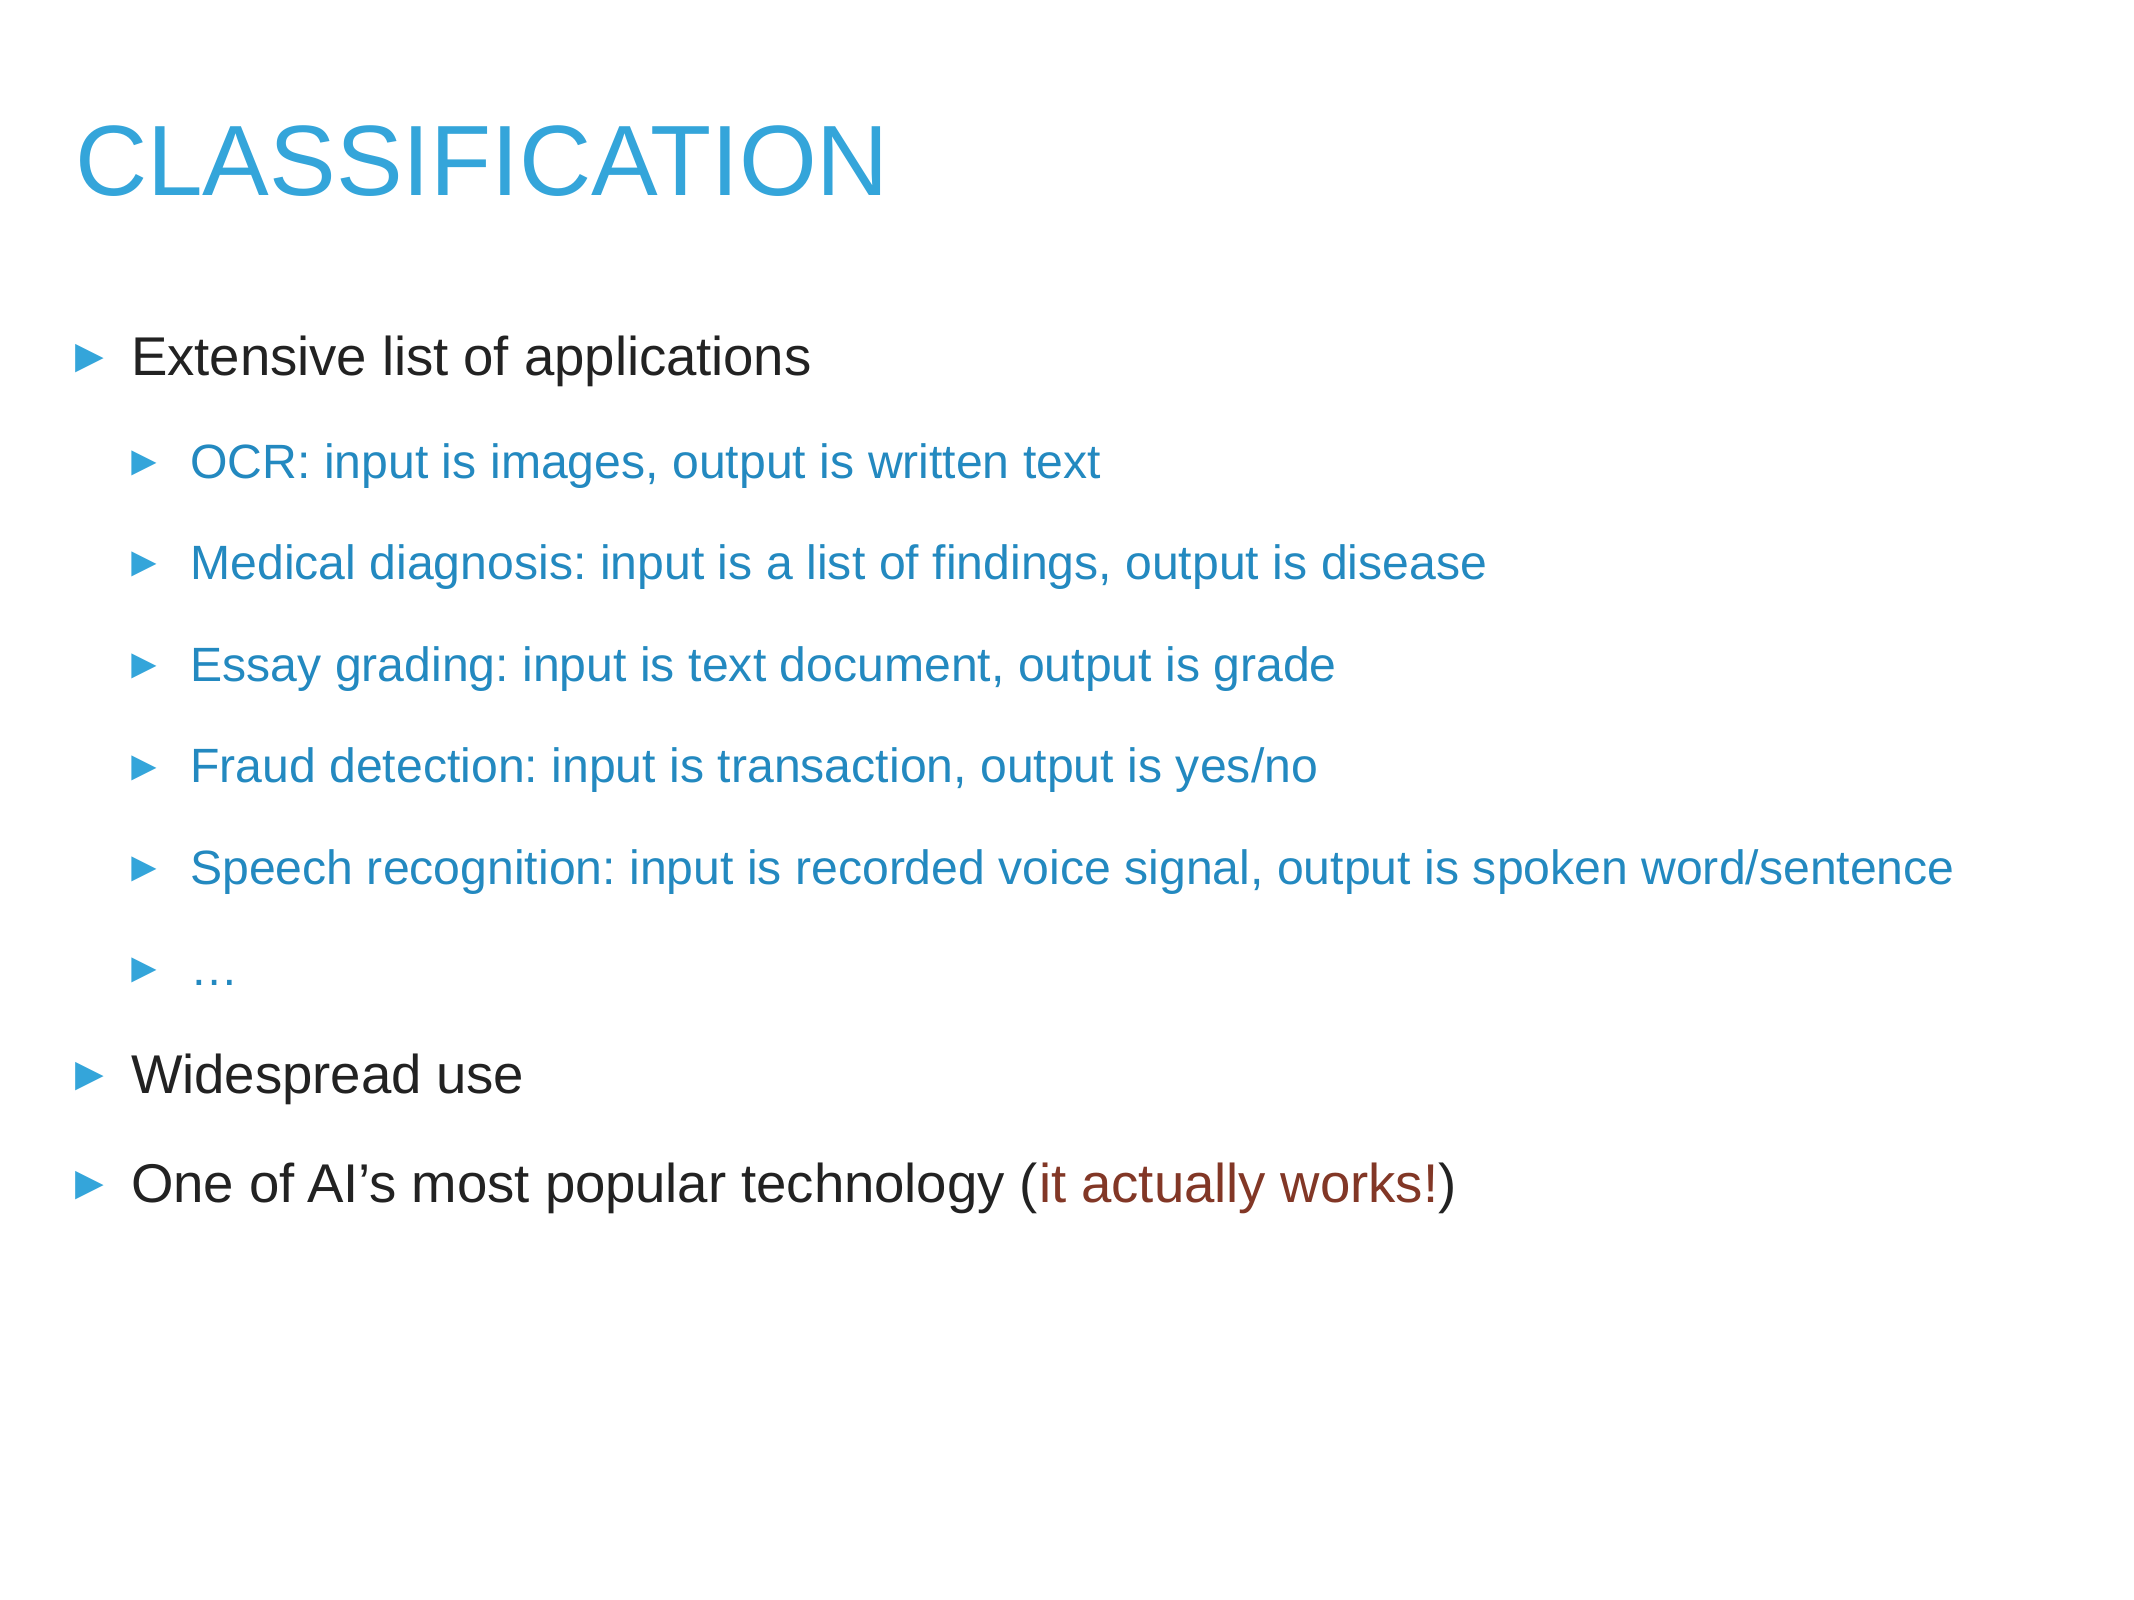

classification
Extensive list of applications
OCR: input is images, output is written text
Medical diagnosis: input is a list of findings, output is disease
Essay grading: input is text document, output is grade
Fraud detection: input is transaction, output is yes/no
Speech recognition: input is recorded voice signal, output is spoken word/sentence
…
Widespread use
One of AI’s most popular technology (it actually works!)